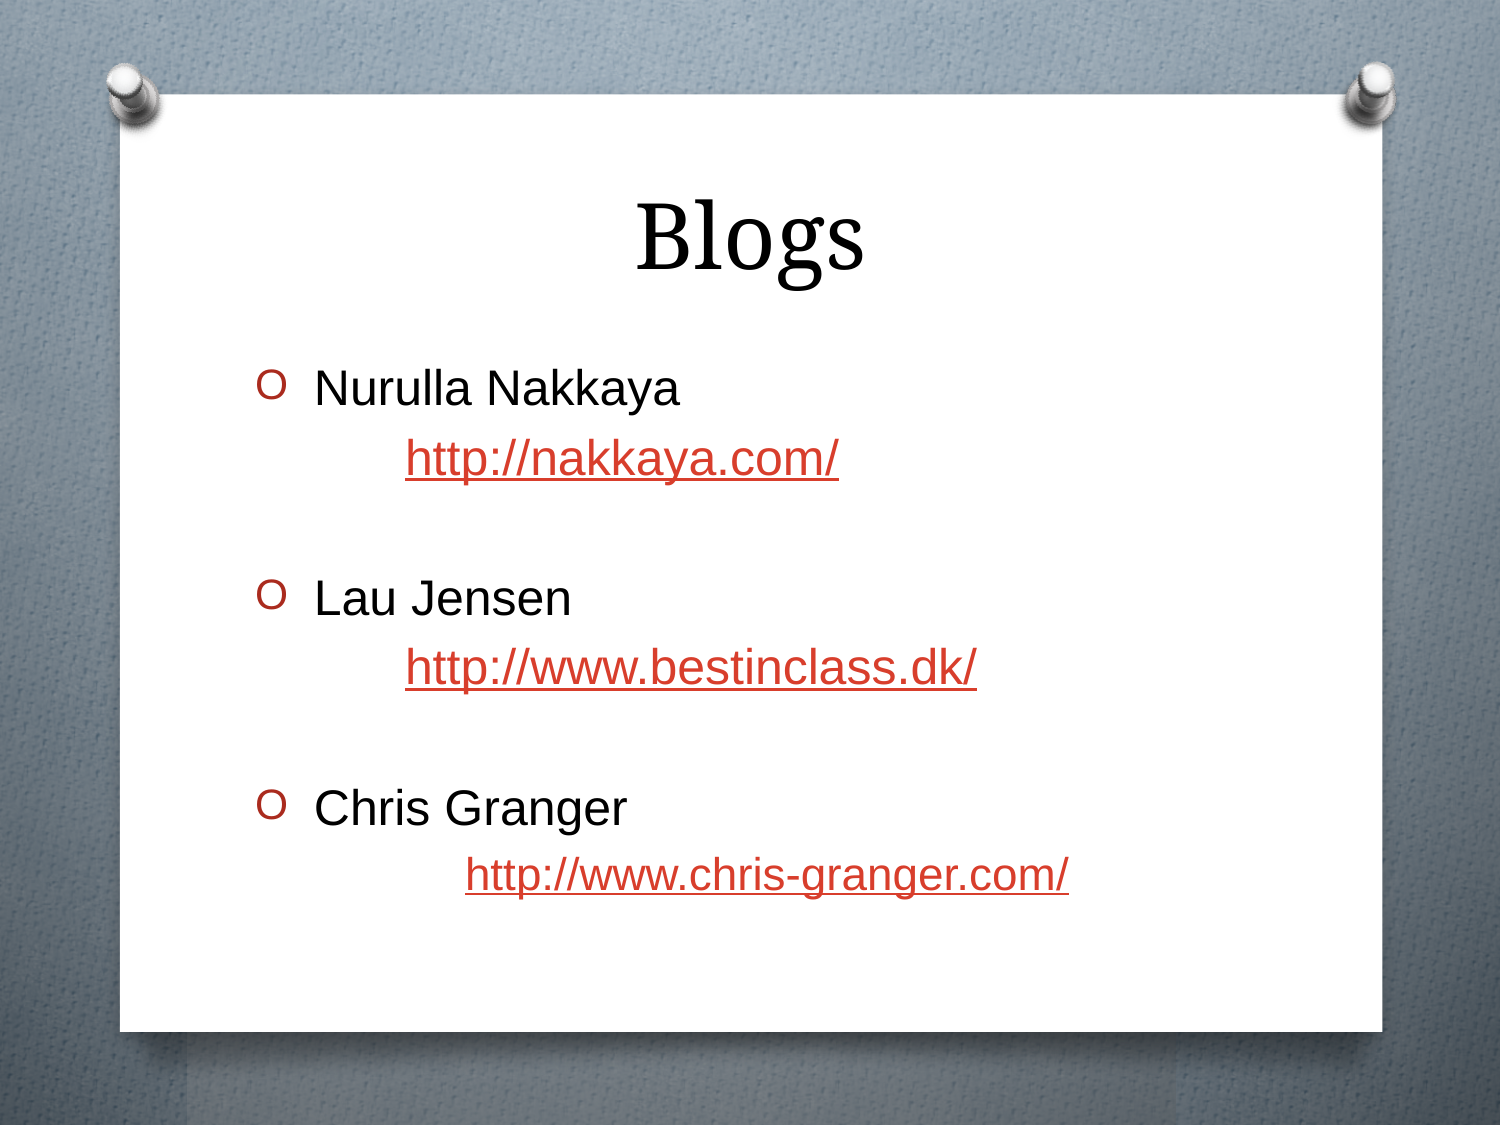

# Blogs
 Nurulla Nakkaya
	http://nakkaya.com/

 Lau Jensen
 	http://www.bestinclass.dk/

 Chris Granger
	http://www.chris-granger.com/